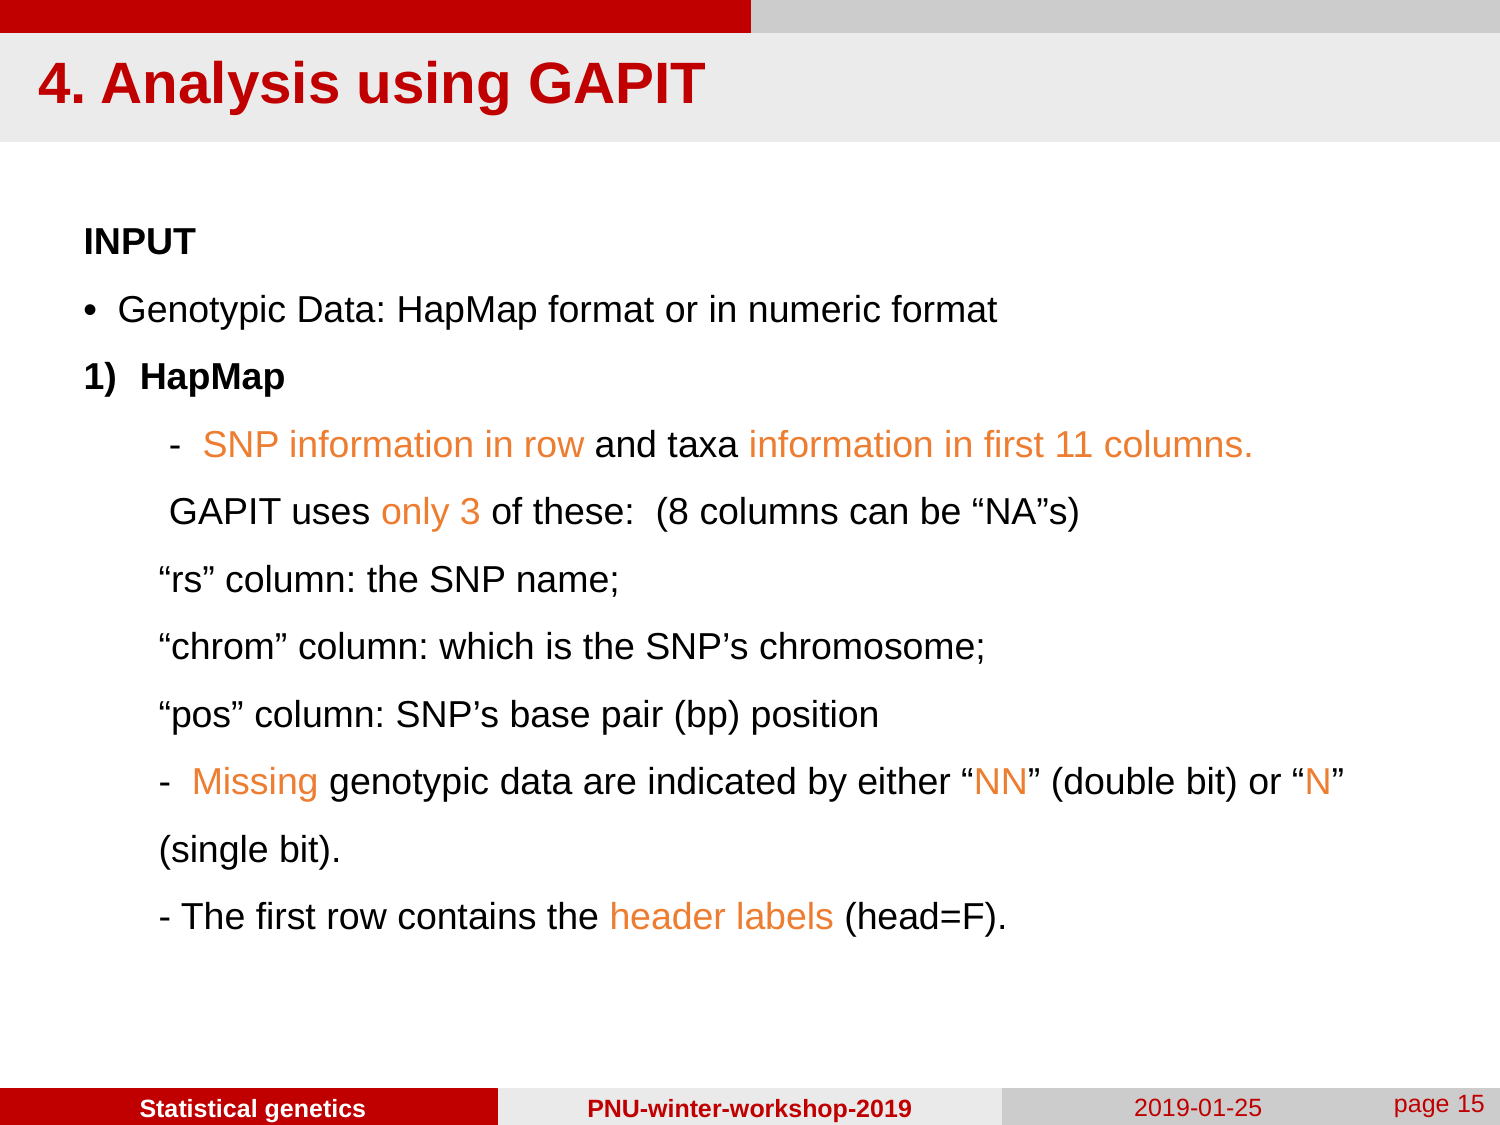

# 4. Analysis using GAPIT
INPUT
•  Genotypic Data: HapMap format or in numeric format
HapMap
 -  SNP information in row and taxa information in first 11 columns.
 GAPIT uses only 3 of these:  (8 columns can be “NA”s)
“rs” column: the SNP name;
“chrom” column: which is the SNP’s chromosome;
“pos” column: SNP’s base pair (bp) position
-  Missing genotypic data are indicated by either “NN” (double bit) or “N” (single bit).
- The first row contains the header labels (head=F).
PNU-winter-workshop-2019
2019-01-25
page 15